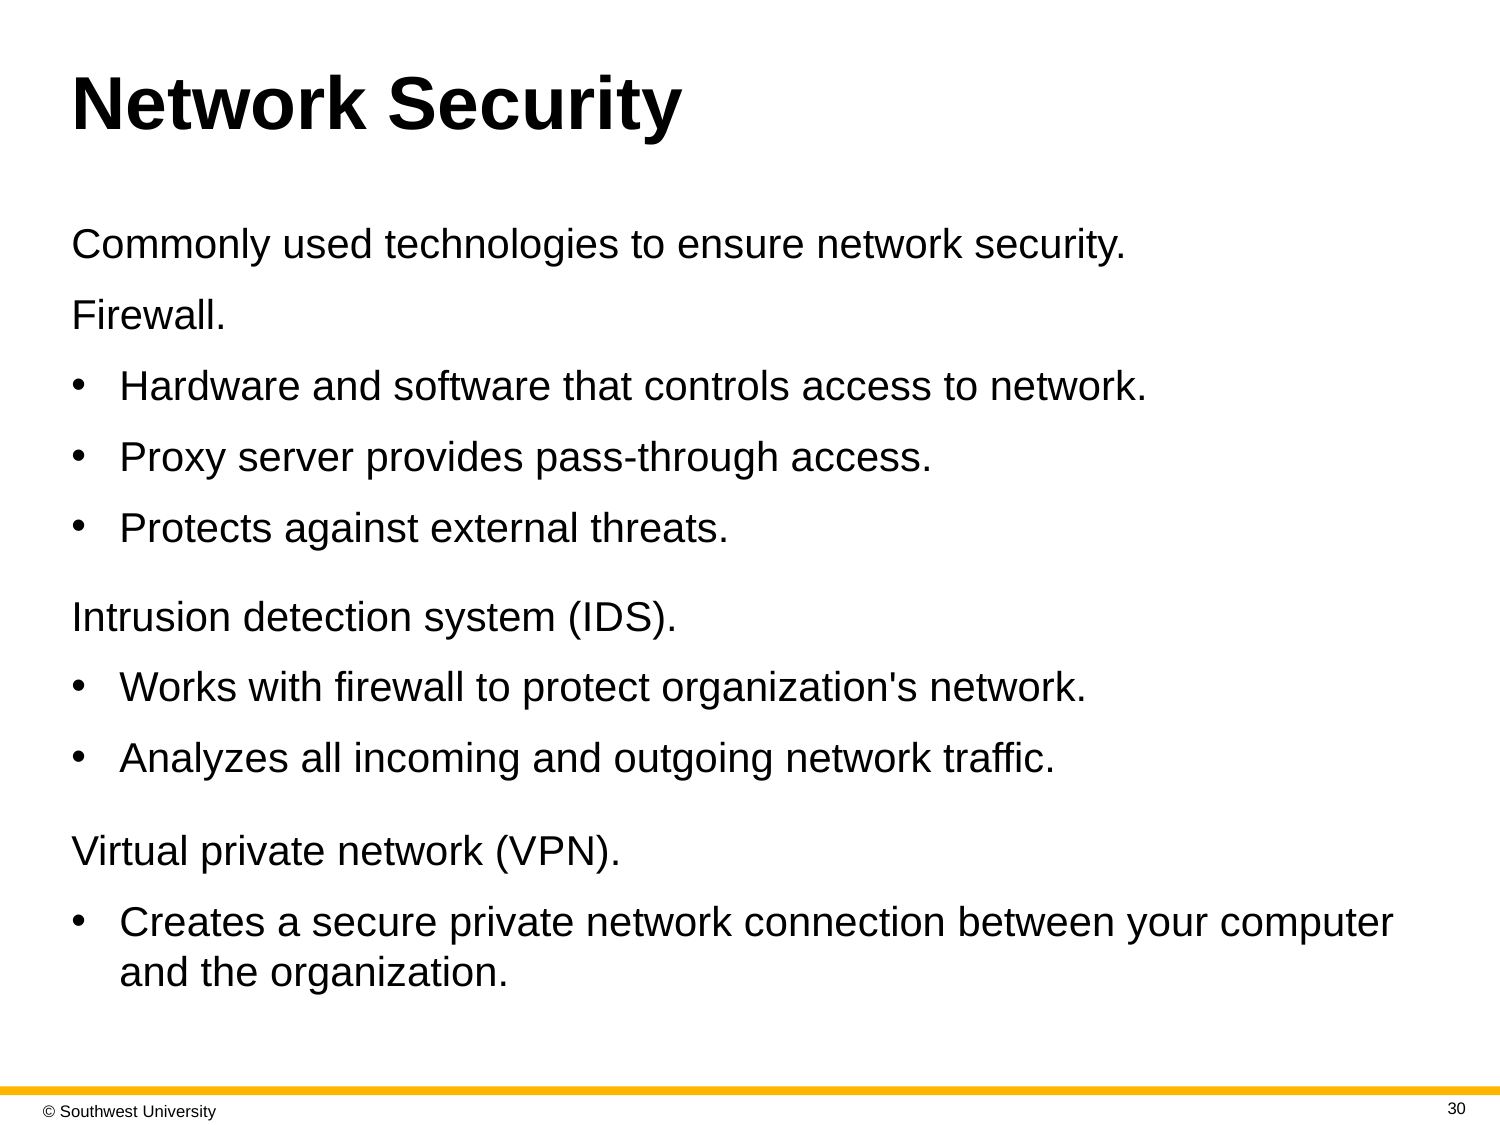

# Network Security
Commonly used technologies to ensure network security.
Firewall.
Hardware and software that controls access to network.
Proxy server provides pass-through access.
Protects against external threats.
Intrusion detection system (I D S).
Works with firewall to protect organization's network.
Analyzes all incoming and outgoing network traffic.
Virtual private network (V P N).
Creates a secure private network connection between your computer and the organization.
30